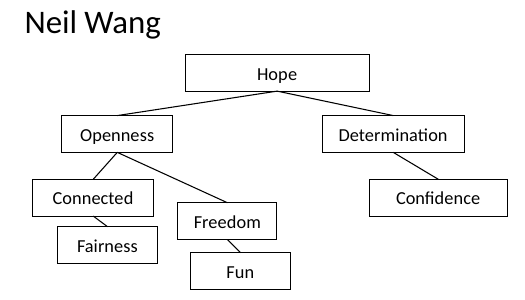

# Neil Wang
Hope
Openness
Determination
Connected
Confidence
Freedom
Fairness
Fun